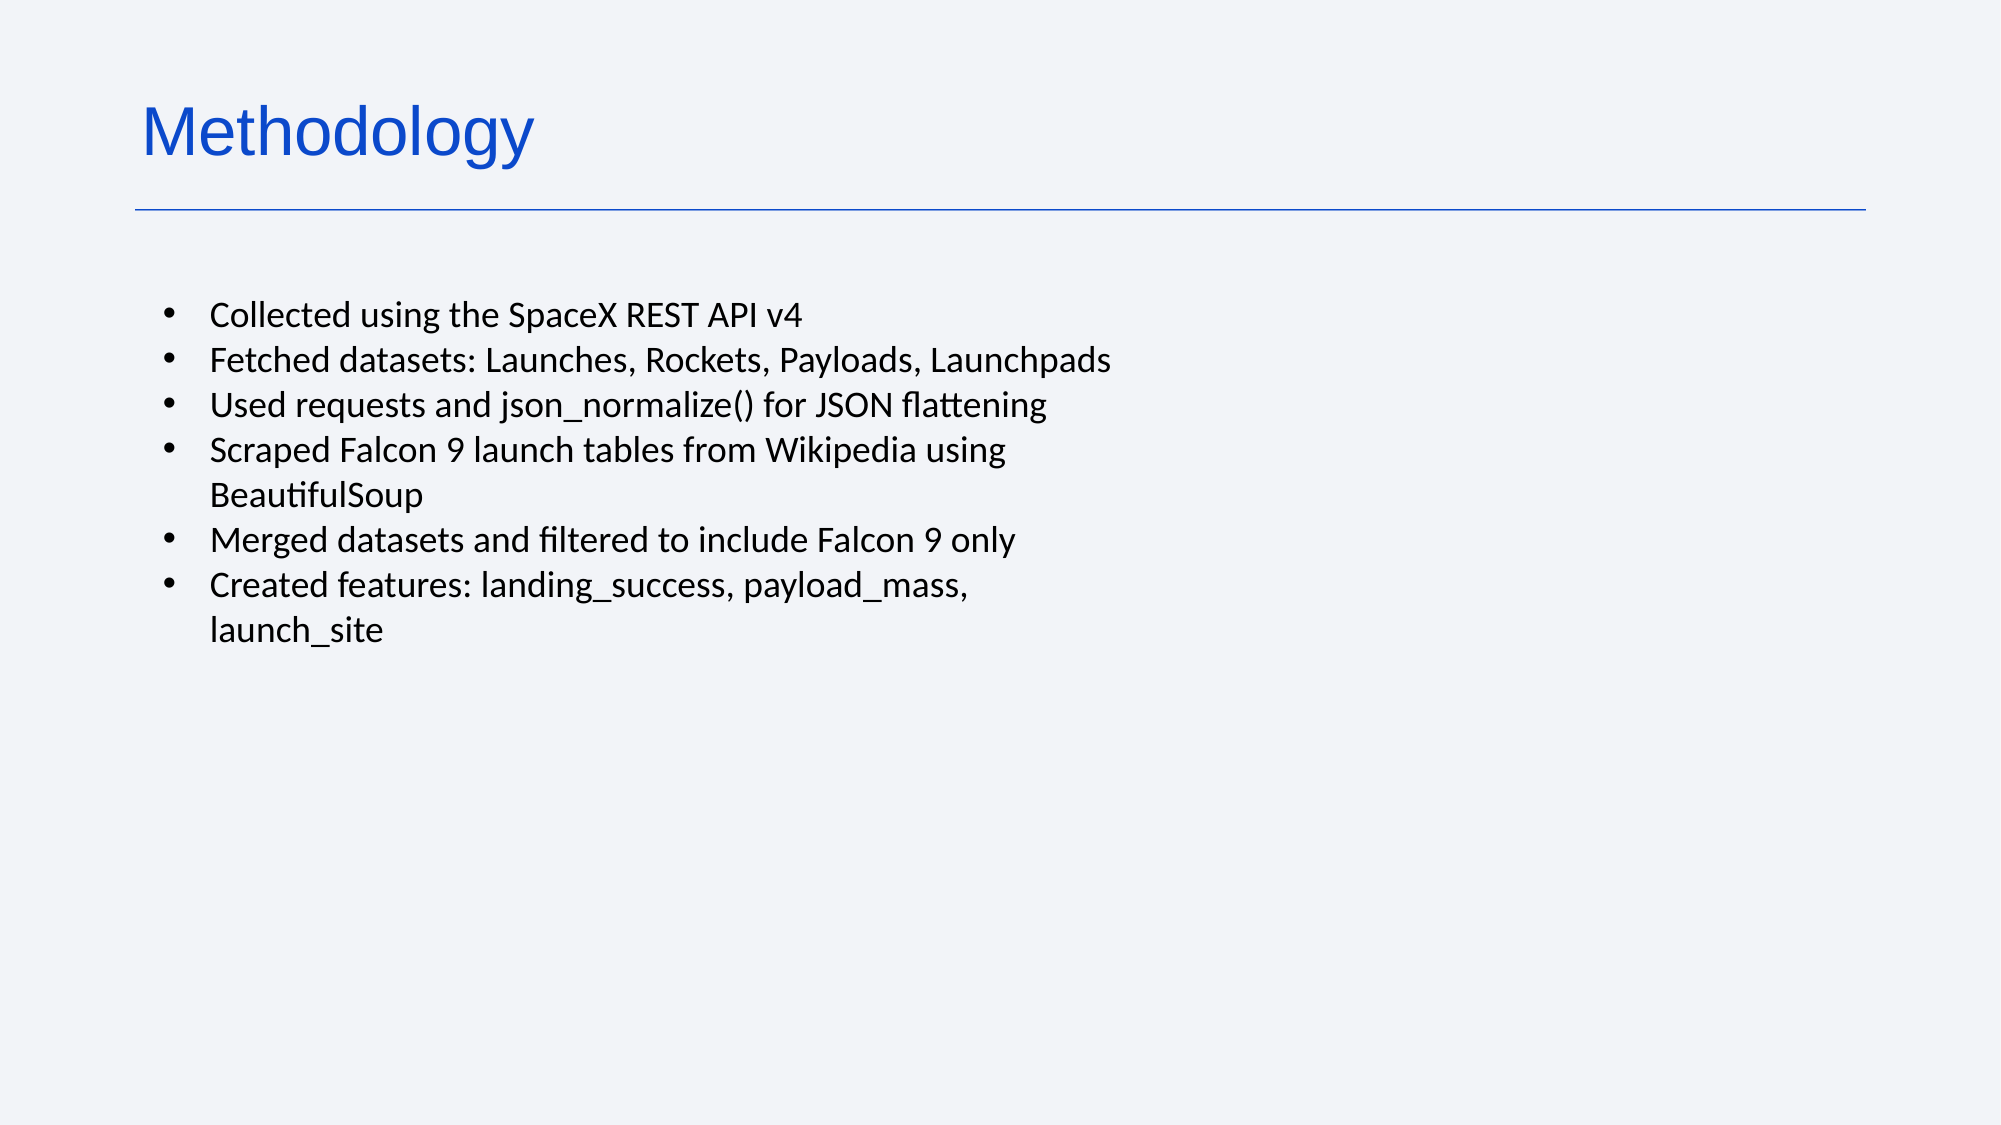

Methodology

Collected using the SpaceX REST API v4
Fetched datasets: Launches, Rockets, Payloads, Launchpads
Used requests and json_normalize() for JSON flattening
Scraped Falcon 9 launch tables from Wikipedia using BeautifulSoup
Merged datasets and filtered to include Falcon 9 only
Created features: landing_success, payload_mass, launch_site